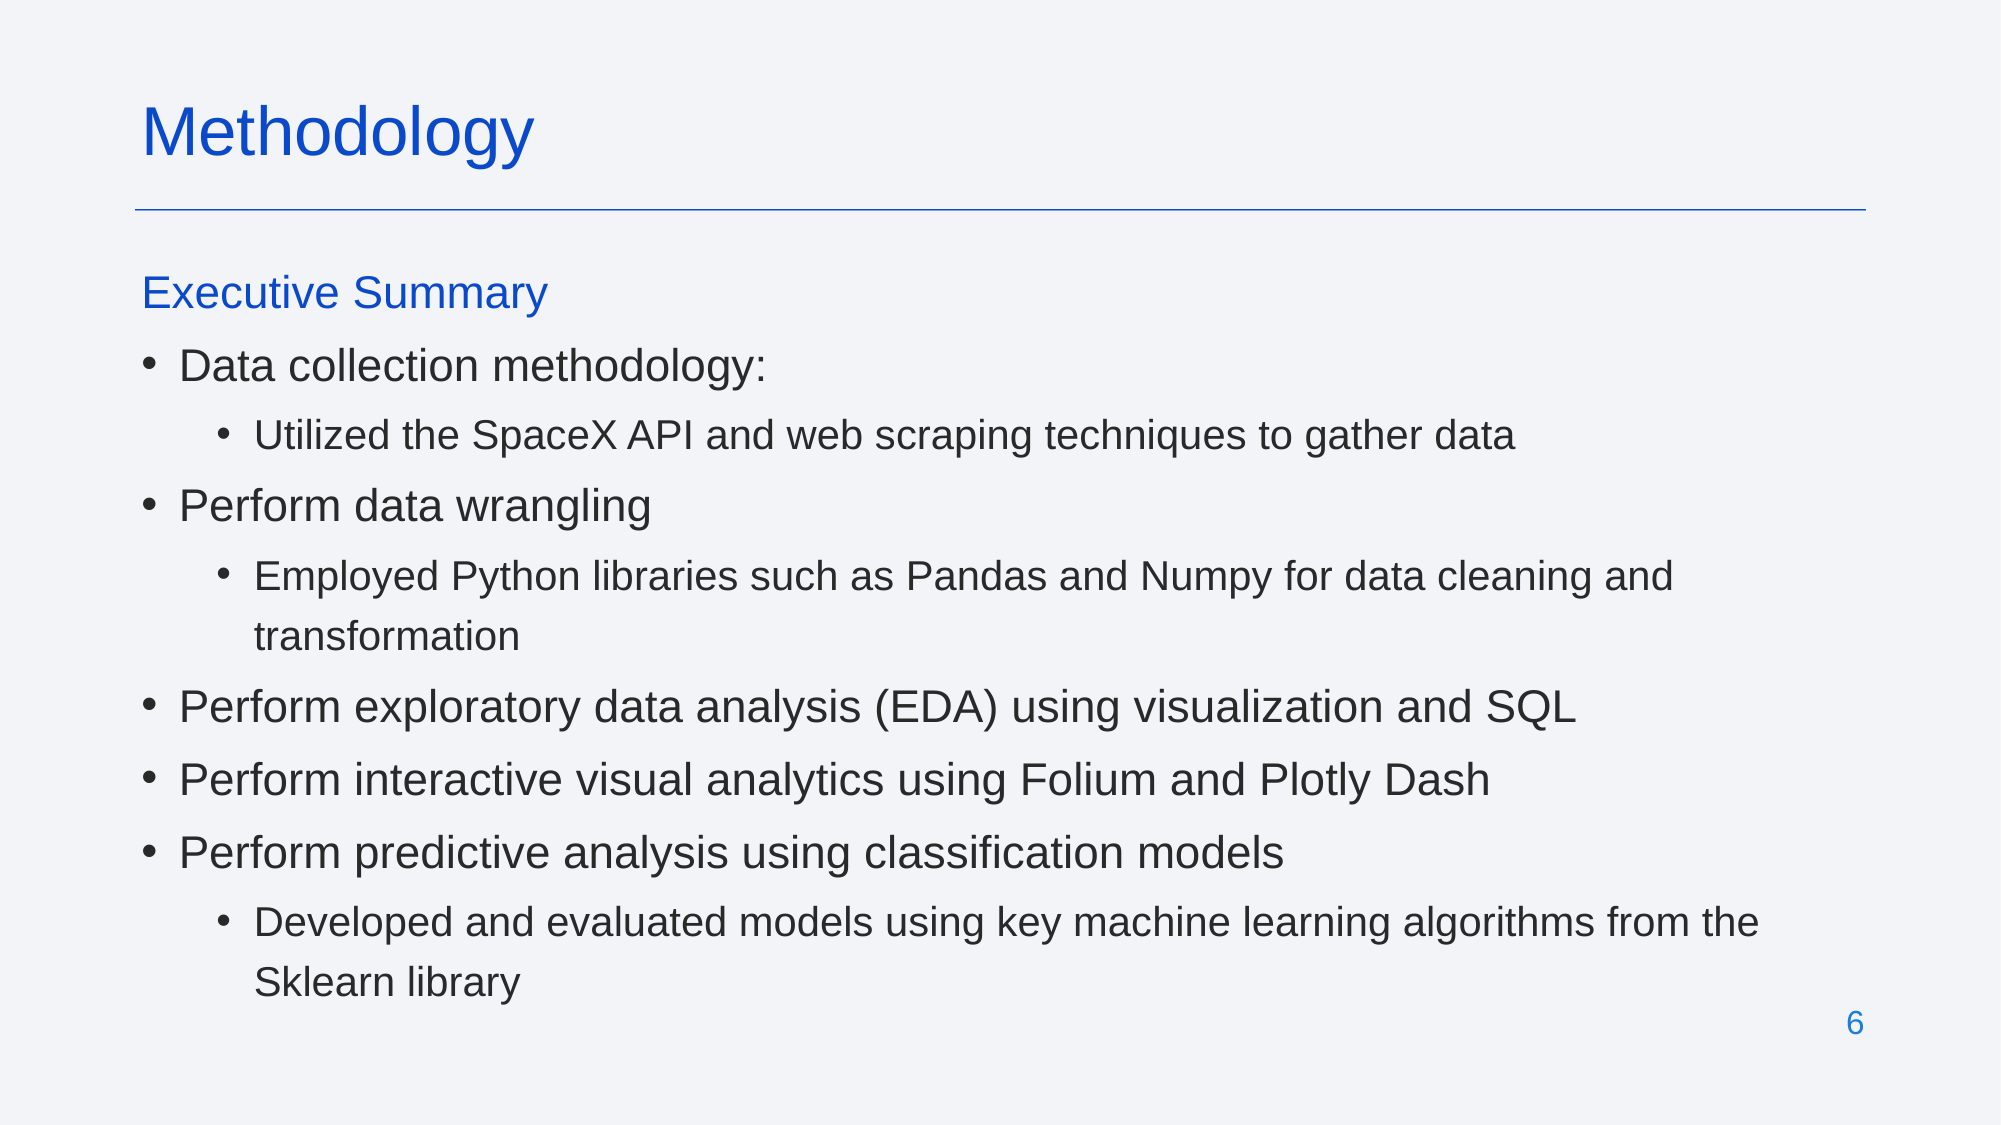

Methodology
Executive Summary
Data collection methodology:
Utilized the SpaceX API and web scraping techniques to gather data
Perform data wrangling
Employed Python libraries such as Pandas and Numpy for data cleaning and transformation
Perform exploratory data analysis (EDA) using visualization and SQL
Perform interactive visual analytics using Folium and Plotly Dash
Perform predictive analysis using classification models
Developed and evaluated models using key machine learning algorithms from the Sklearn library

6